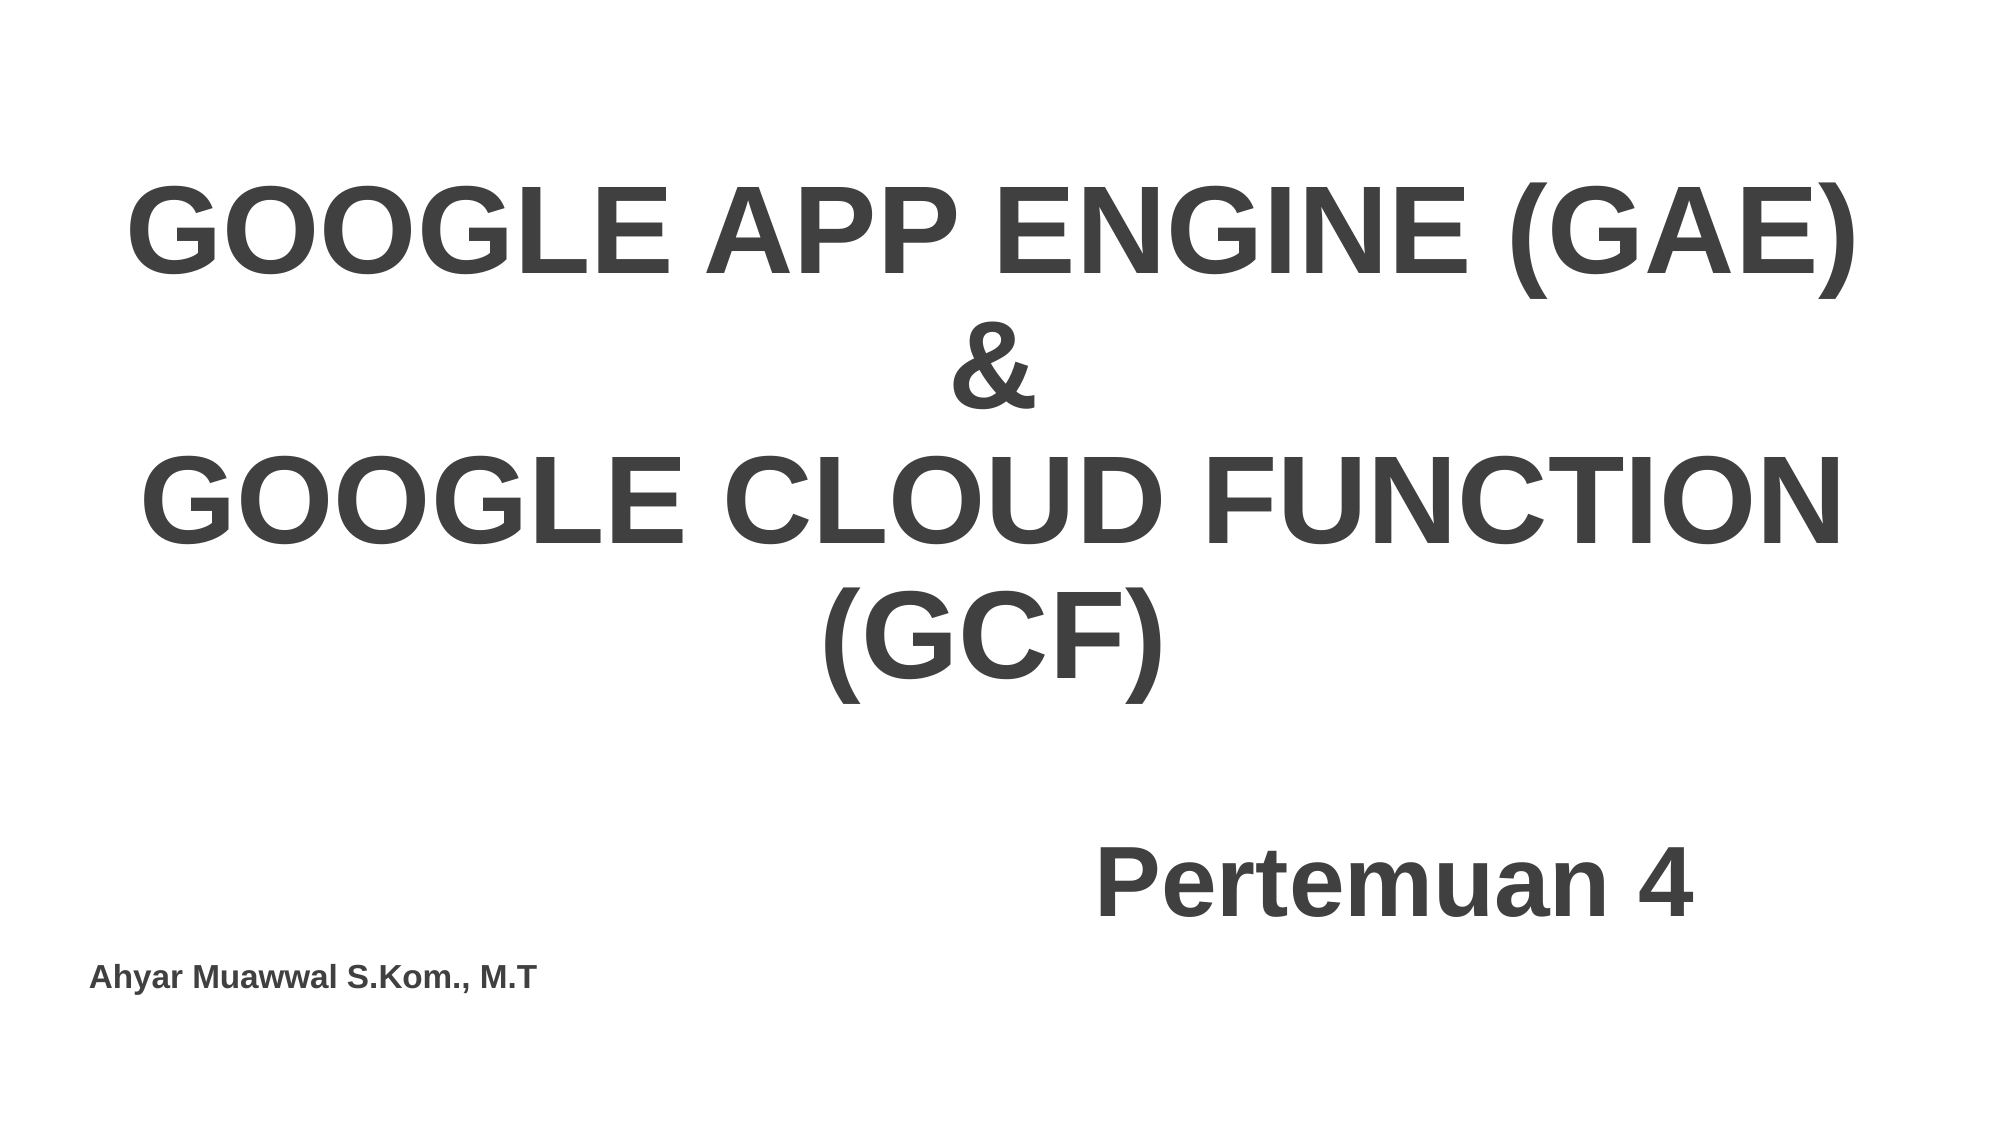

GOOGLE APP ENGINE (GAE) &
GOOGLE CLOUD FUNCTION (GCF)
Pertemuan 4
Ahyar Muawwal S.Kom., M.T